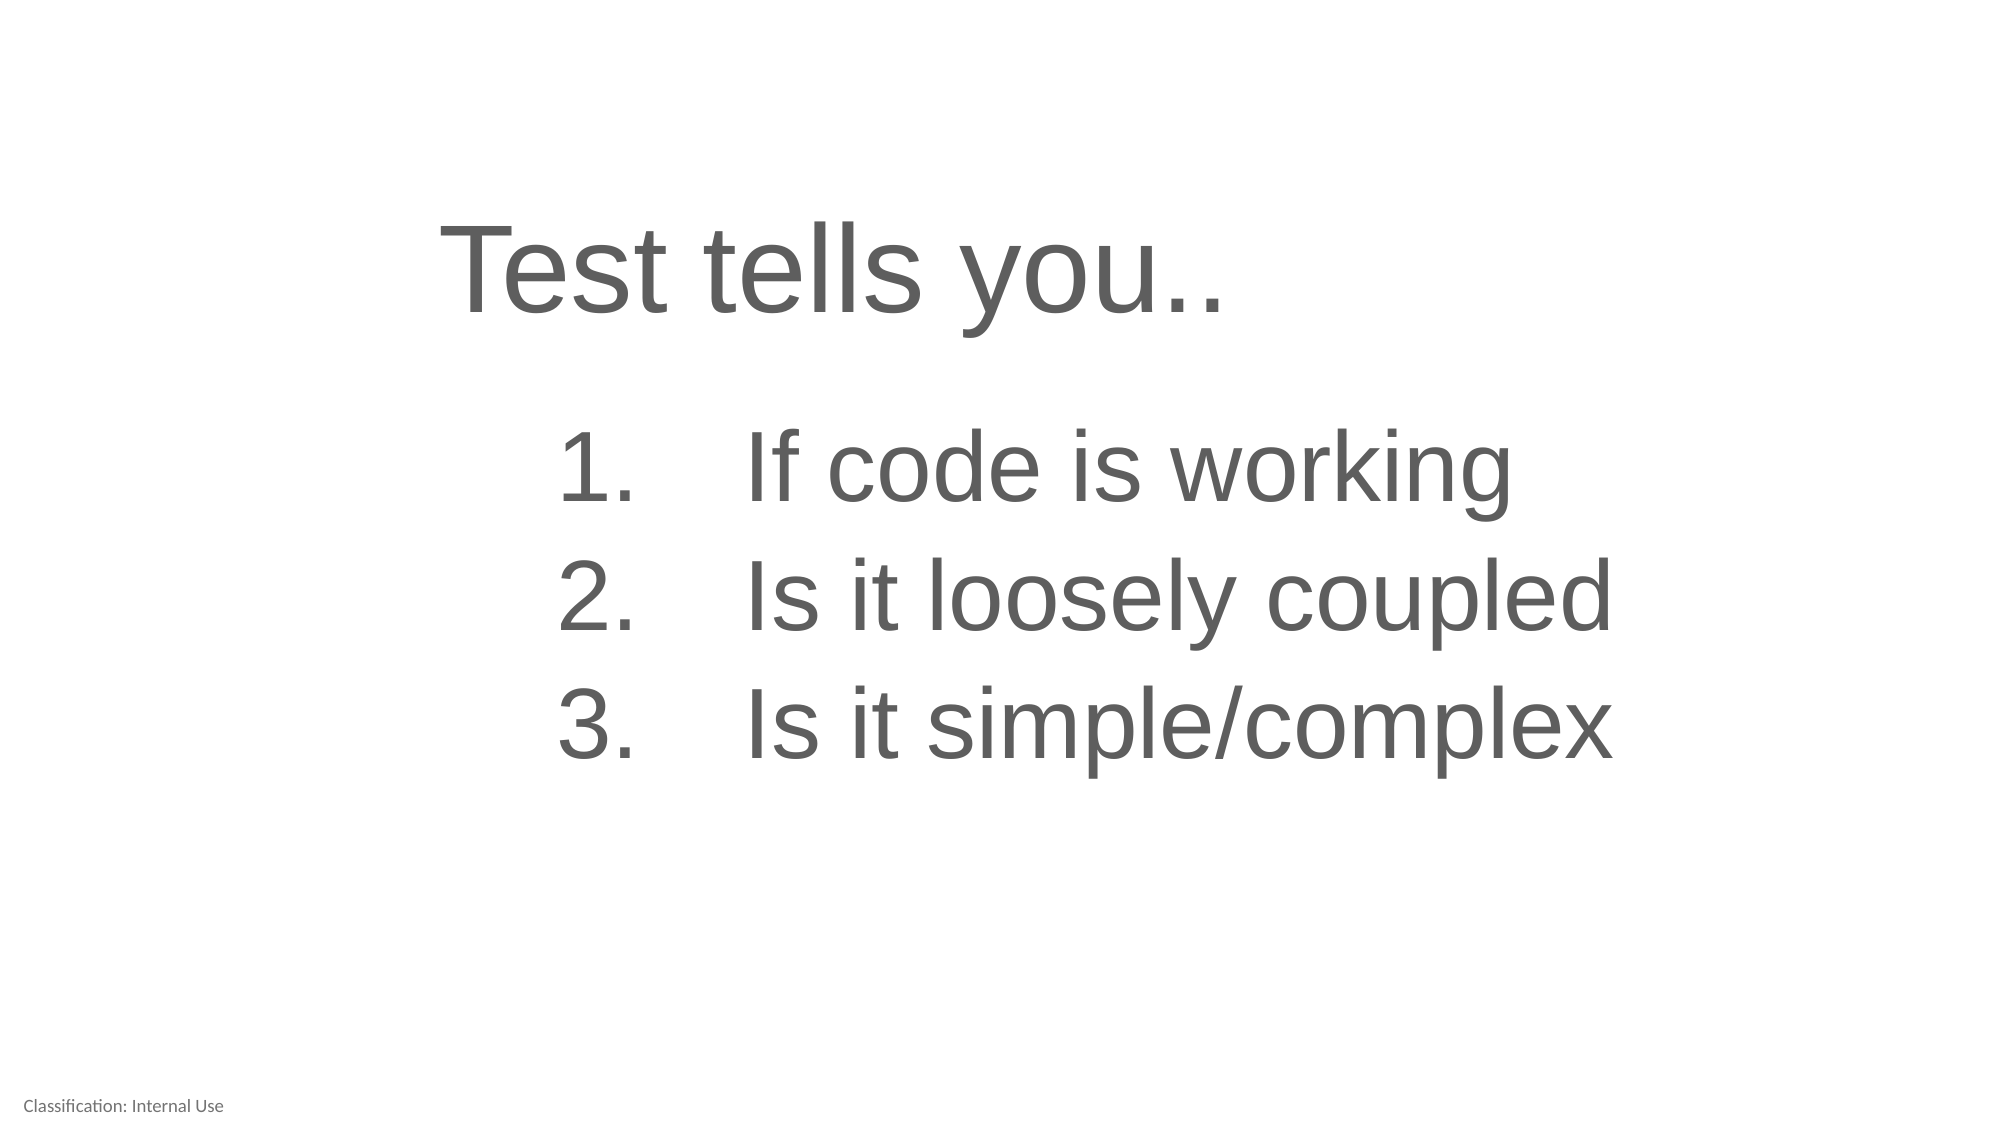

Test tells you..

If code is working
Is it loosely coupled
Is it simple/complex